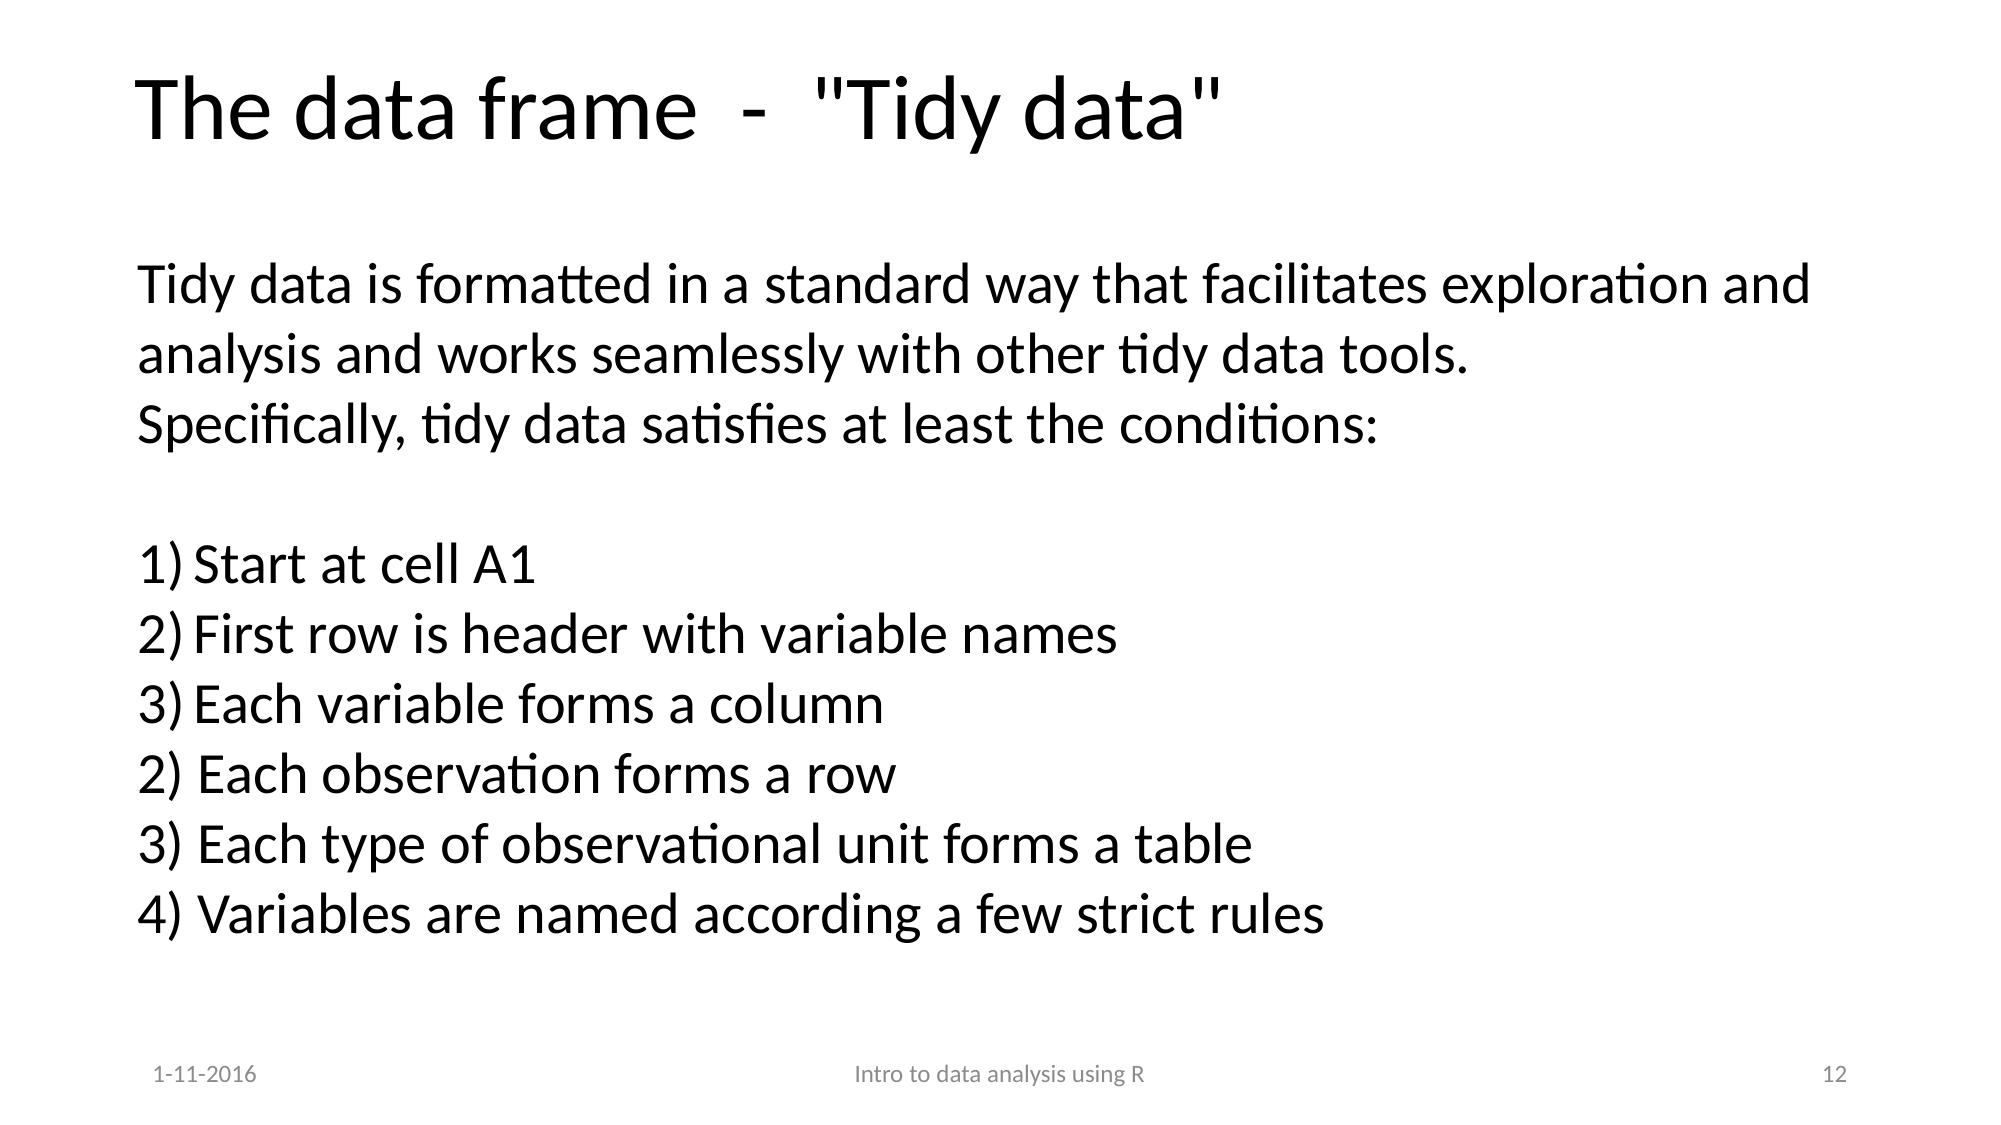

# The data frame  -  "Tidy data"
Tidy data is formatted in a standard way that facilitates exploration and analysis and works seamlessly with other tidy data tools.
Specifically, tidy data satisfies at least the conditions:

Start at cell A1
First row is header with variable names
Each variable forms a column
2) Each observation forms a row
3) Each type of observational unit forms a table
4) Variables are named according a few strict rules
1-11-2016
Intro to data analysis using R
12